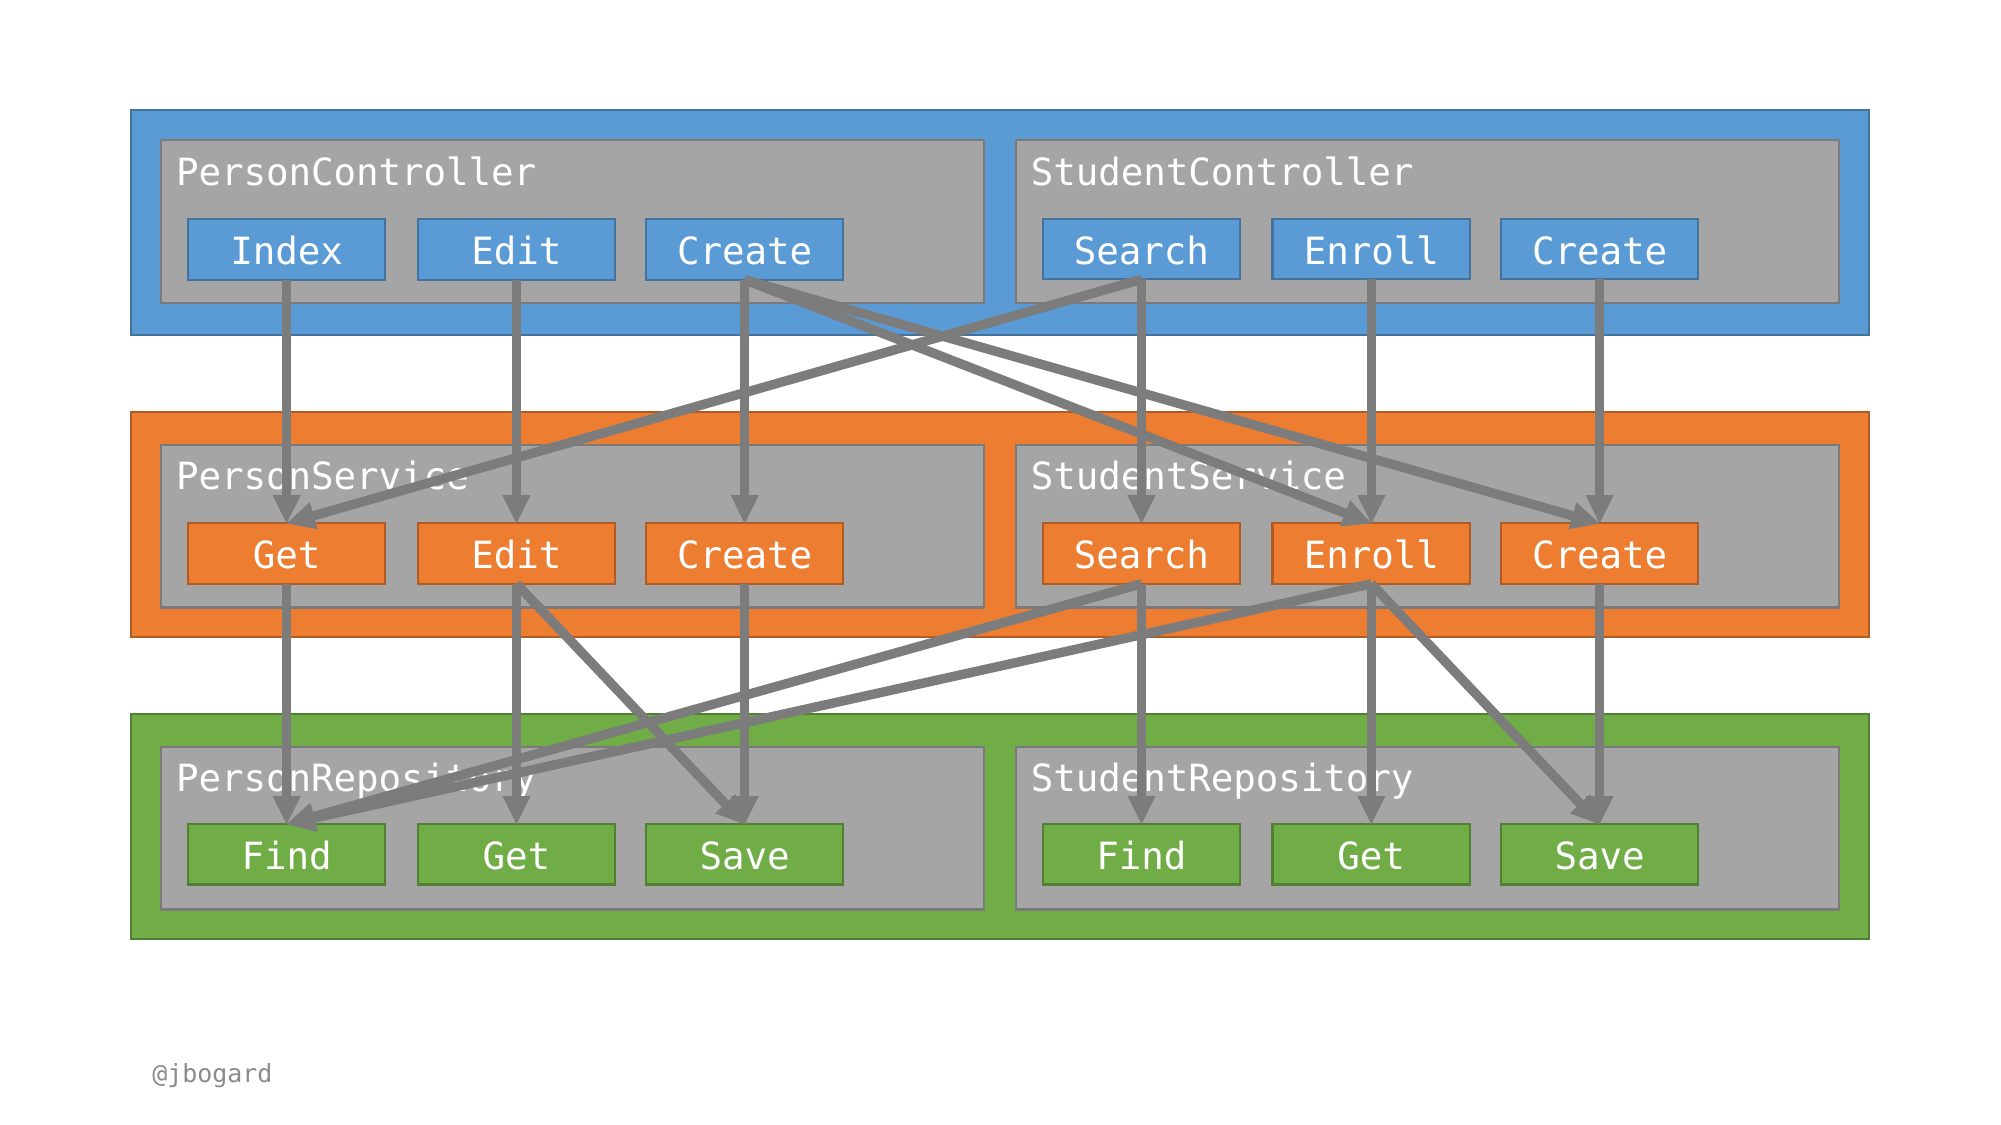

StudentController
PersonController
Search
Enroll
Create
Index
Edit
Create

StudentService
PersonService
Get
Edit
Create
Search
Enroll
Create

StudentRepository
PersonRepository
Find
Get
Save
Find
Get
Save
@jbogard